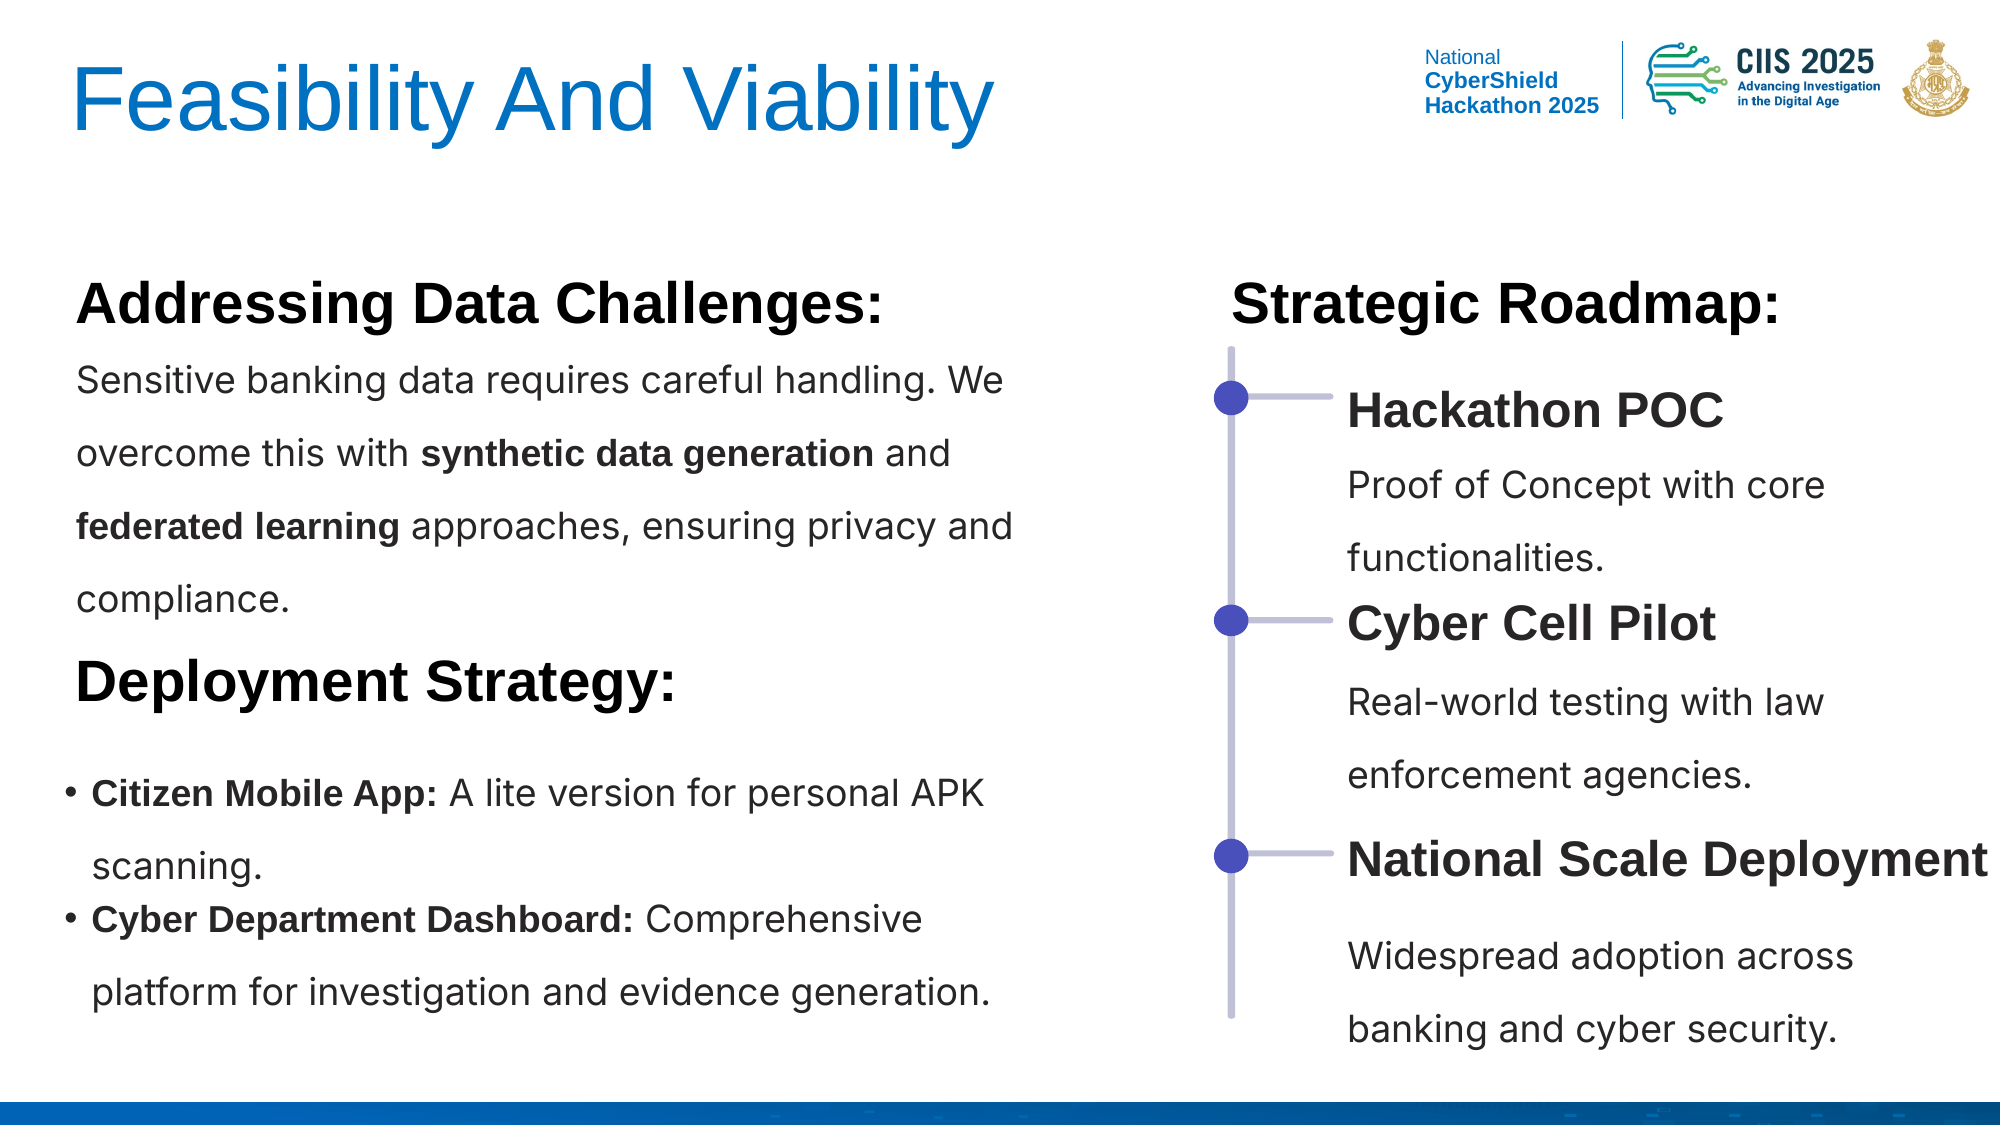

# Feasibility And Viability
Addressing Data Challenges:
Strategic Roadmap:
Sensitive banking data requires careful handling. We overcome this with synthetic data generation and federated learning approaches, ensuring privacy and compliance.

Hackathon POC

Proof of Concept with core functionalities.
Cyber Cell Pilot

Deployment Strategy:
Real-world testing with law enforcement agencies.
Citizen Mobile App: A lite version for personal APK scanning.
National Scale Deployment

Cyber Department Dashboard: Comprehensive platform for investigation and evidence generation.
Widespread adoption across banking and cyber security.